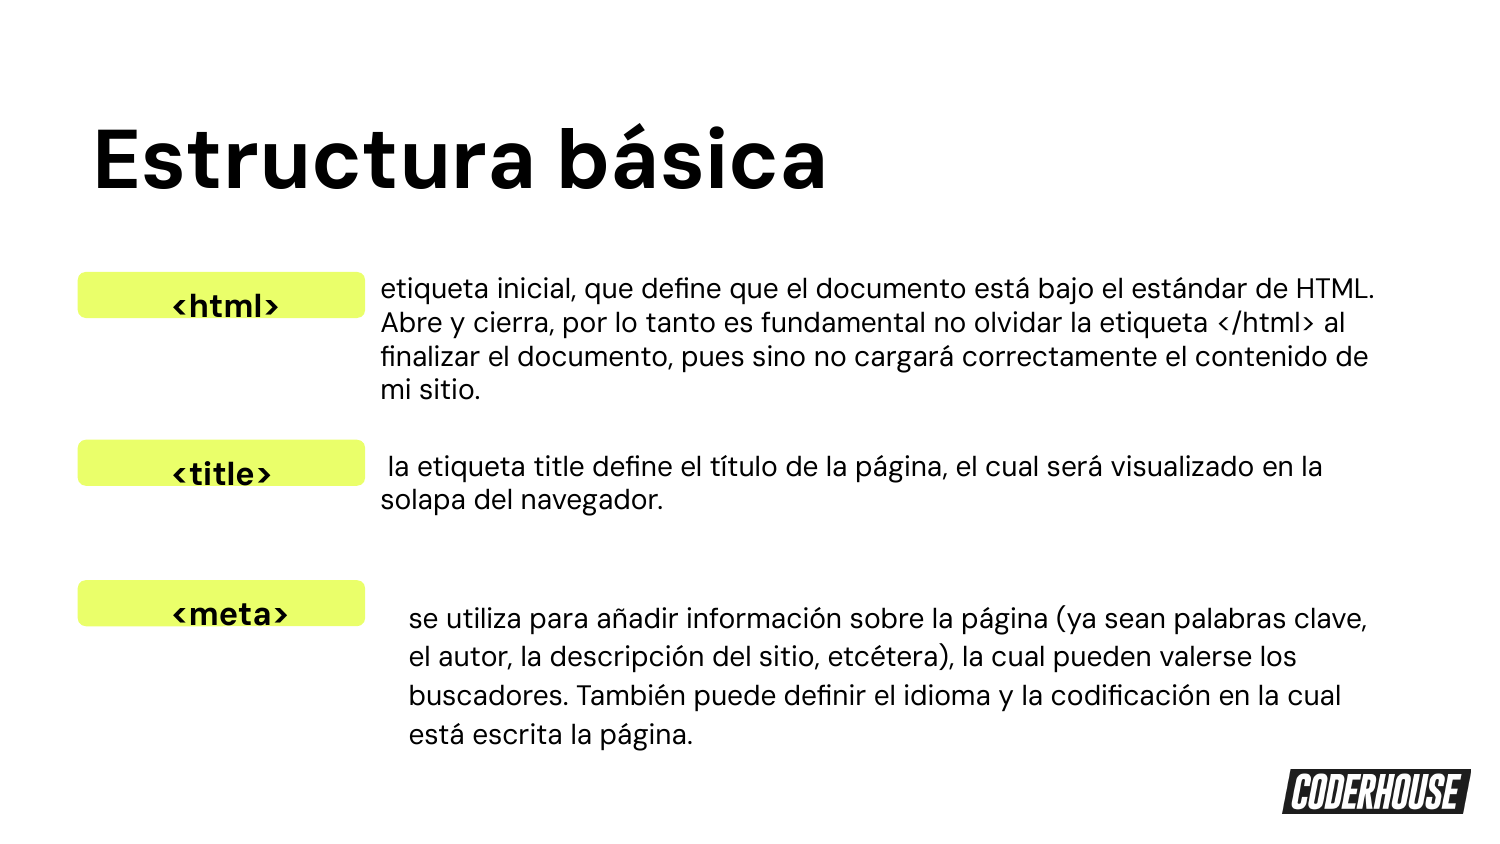

Estructura básica
etiqueta inicial, que define que el documento está bajo el estándar de HTML. Abre y cierra, por lo tanto es fundamental no olvidar la etiqueta </html> al finalizar el documento, pues sino no cargará correctamente el contenido de mi sitio.
<html>
 la etiqueta title define el título de la página, el cual será visualizado en la solapa del navegador.
<title>
<meta>
se utiliza para añadir información sobre la página (ya sean palabras clave, el autor, la descripción del sitio, etcétera), la cual pueden valerse los buscadores. También puede definir el idioma y la codificación en la cual está escrita la página.